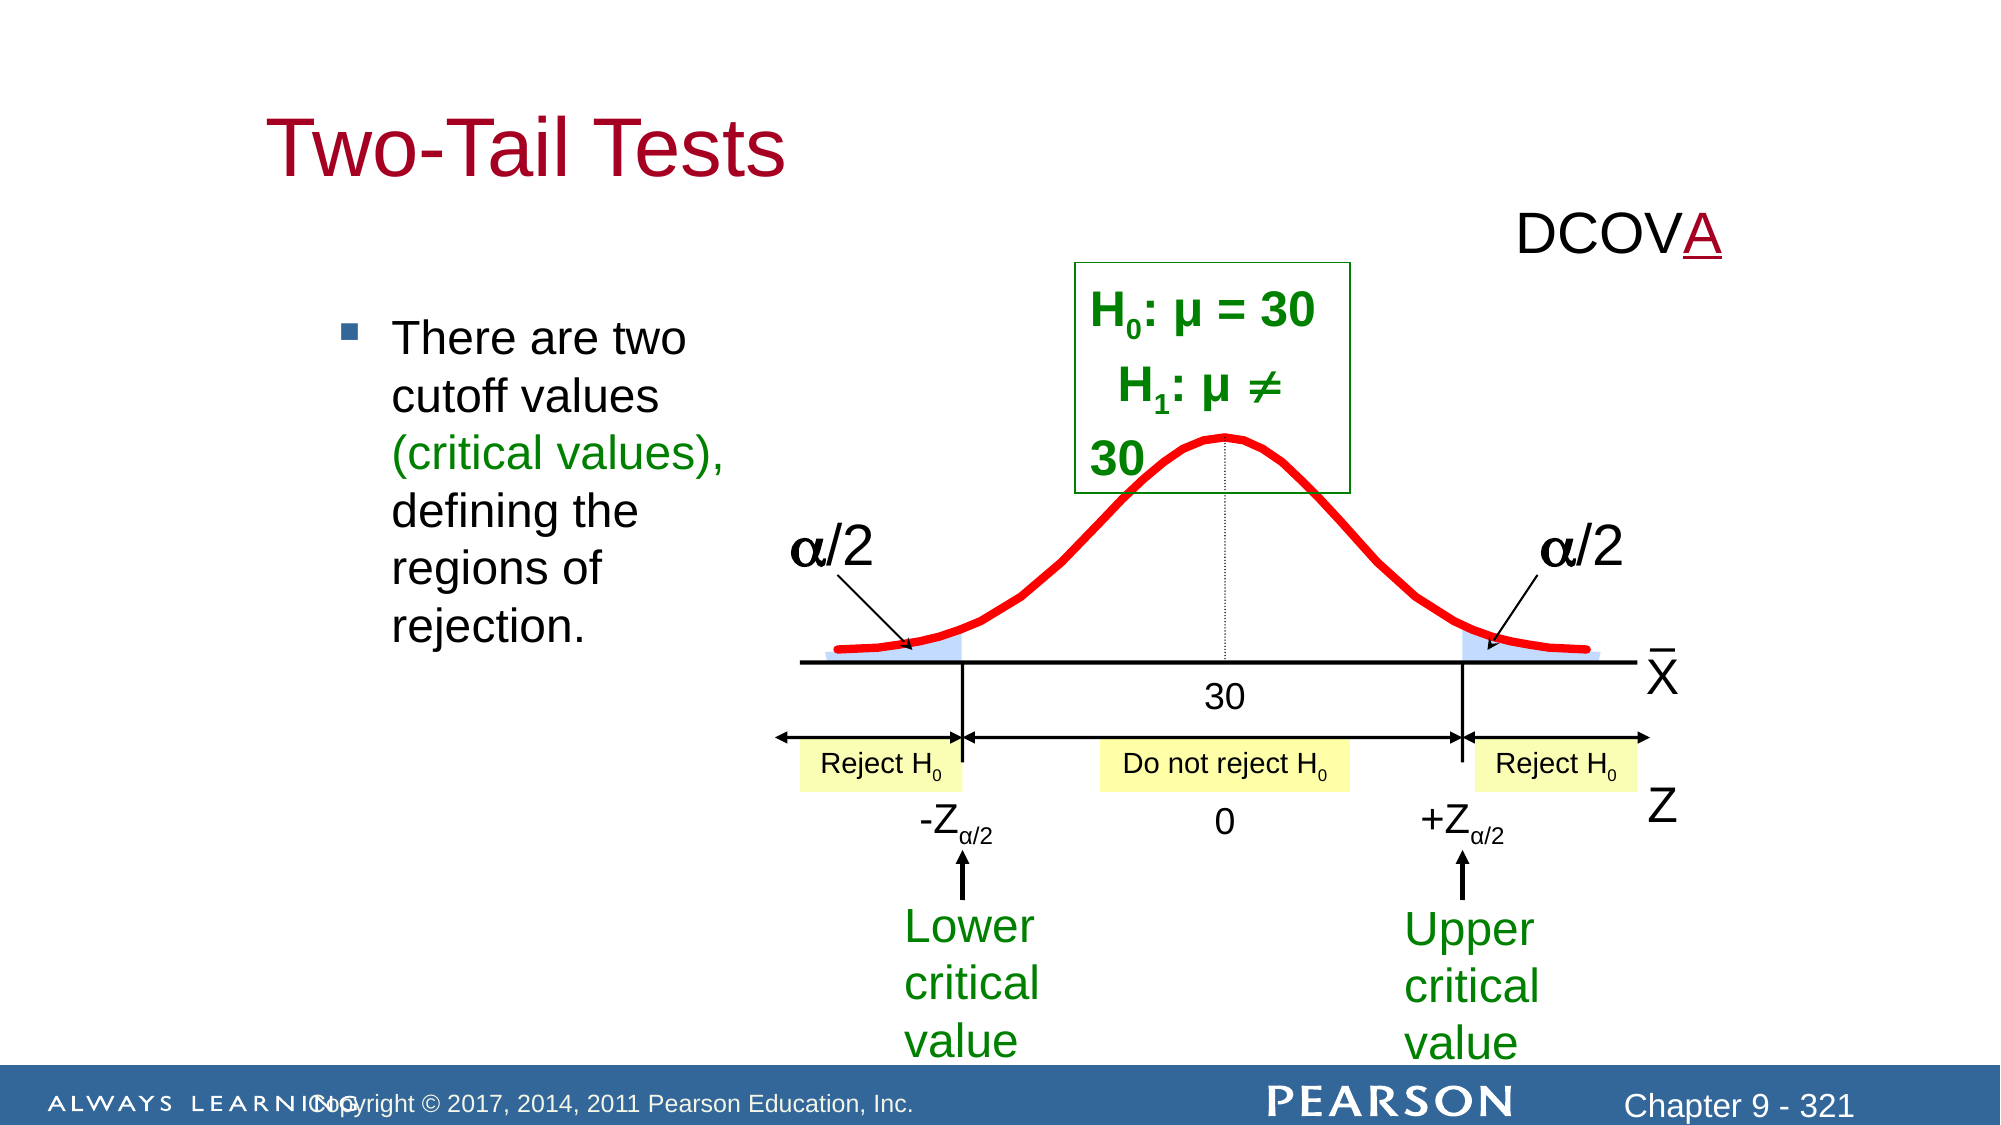

Two-Tail Tests
DCOVA
H0: μ = 30    H1: μ ≠ 30
There are two cutoff values (critical values), defining the regions of rejection.

α/2
α/2

X

30

Reject H0

Do not reject H0

Reject H0
Z
-Zα/2
+Zα/2
0

	Lower critical value
	Upper critical value